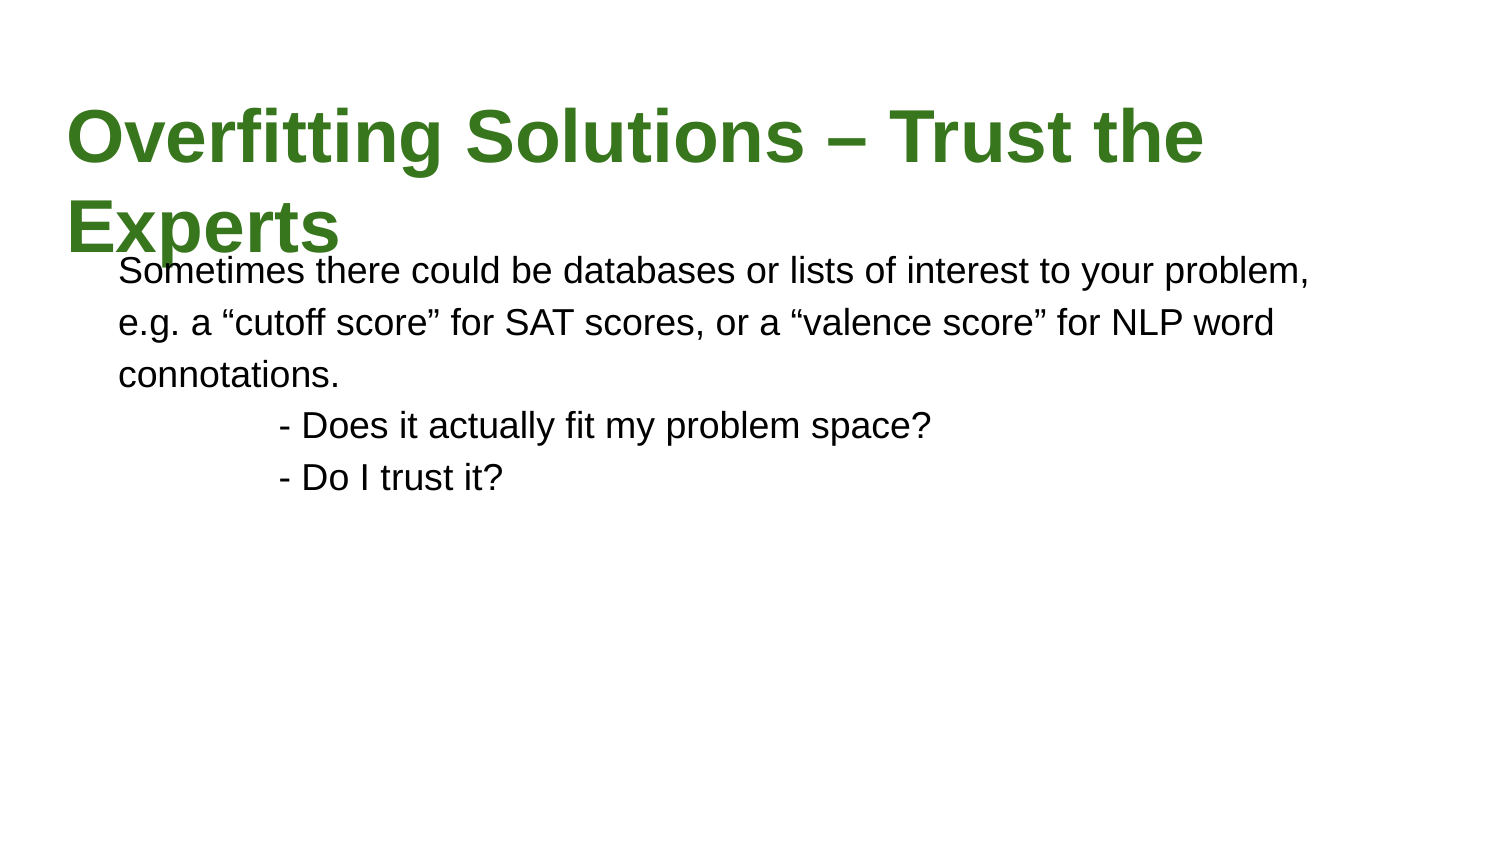

# Overfitting Solutions – Trust the Experts
Sometimes there could be databases or lists of interest to your problem, e.g. a “cutoff score” for SAT scores, or a “valence score” for NLP word connotations.
	 - Does it actually fit my problem space?
	 - Do I trust it?